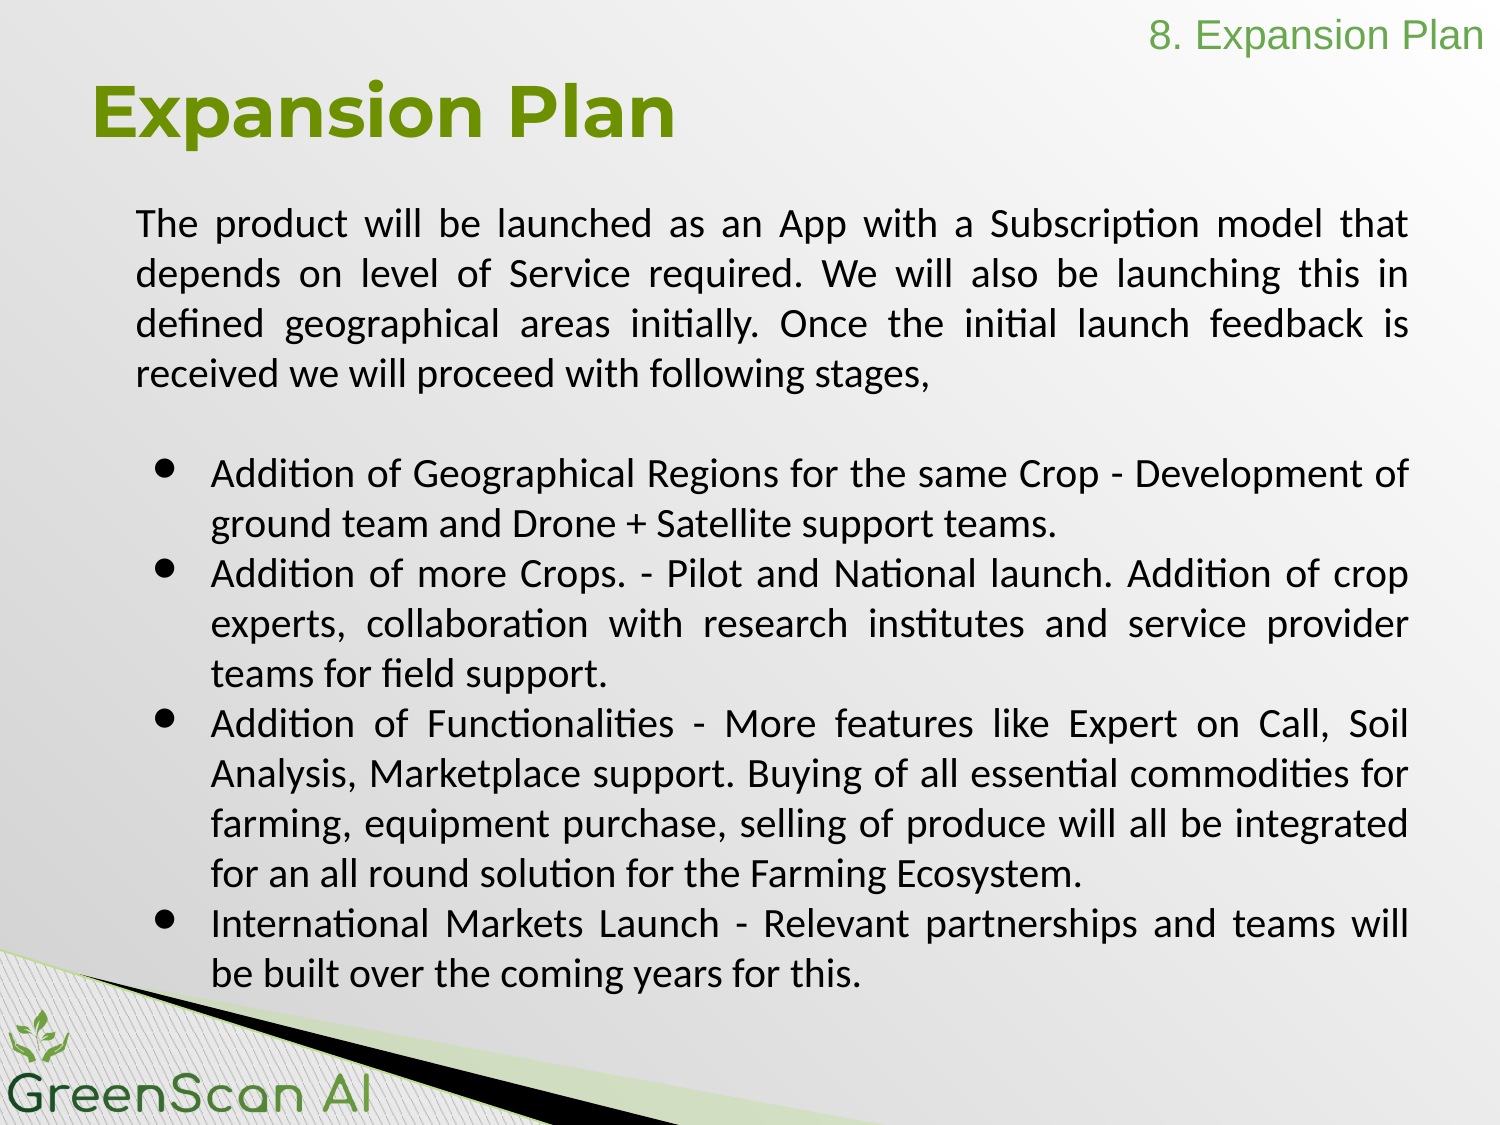

8. Expansion Plan

# Expansion Plan
The product will be launched as an App with a Subscription model that depends on level of Service required. We will also be launching this in defined geographical areas initially. Once the initial launch feedback is received we will proceed with following stages,

Addition of Geographical Regions for the same Crop - Development of ground team and Drone + Satellite support teams.
Addition of more Crops. - Pilot and National launch. Addition of crop experts, collaboration with research institutes and service provider teams for field support.
Addition of Functionalities - More features like Expert on Call, Soil Analysis, Marketplace support. Buying of all essential commodities for farming, equipment purchase, selling of produce will all be integrated for an all round solution for the Farming Ecosystem.
International Markets Launch - Relevant partnerships and teams will be built over the coming years for this.